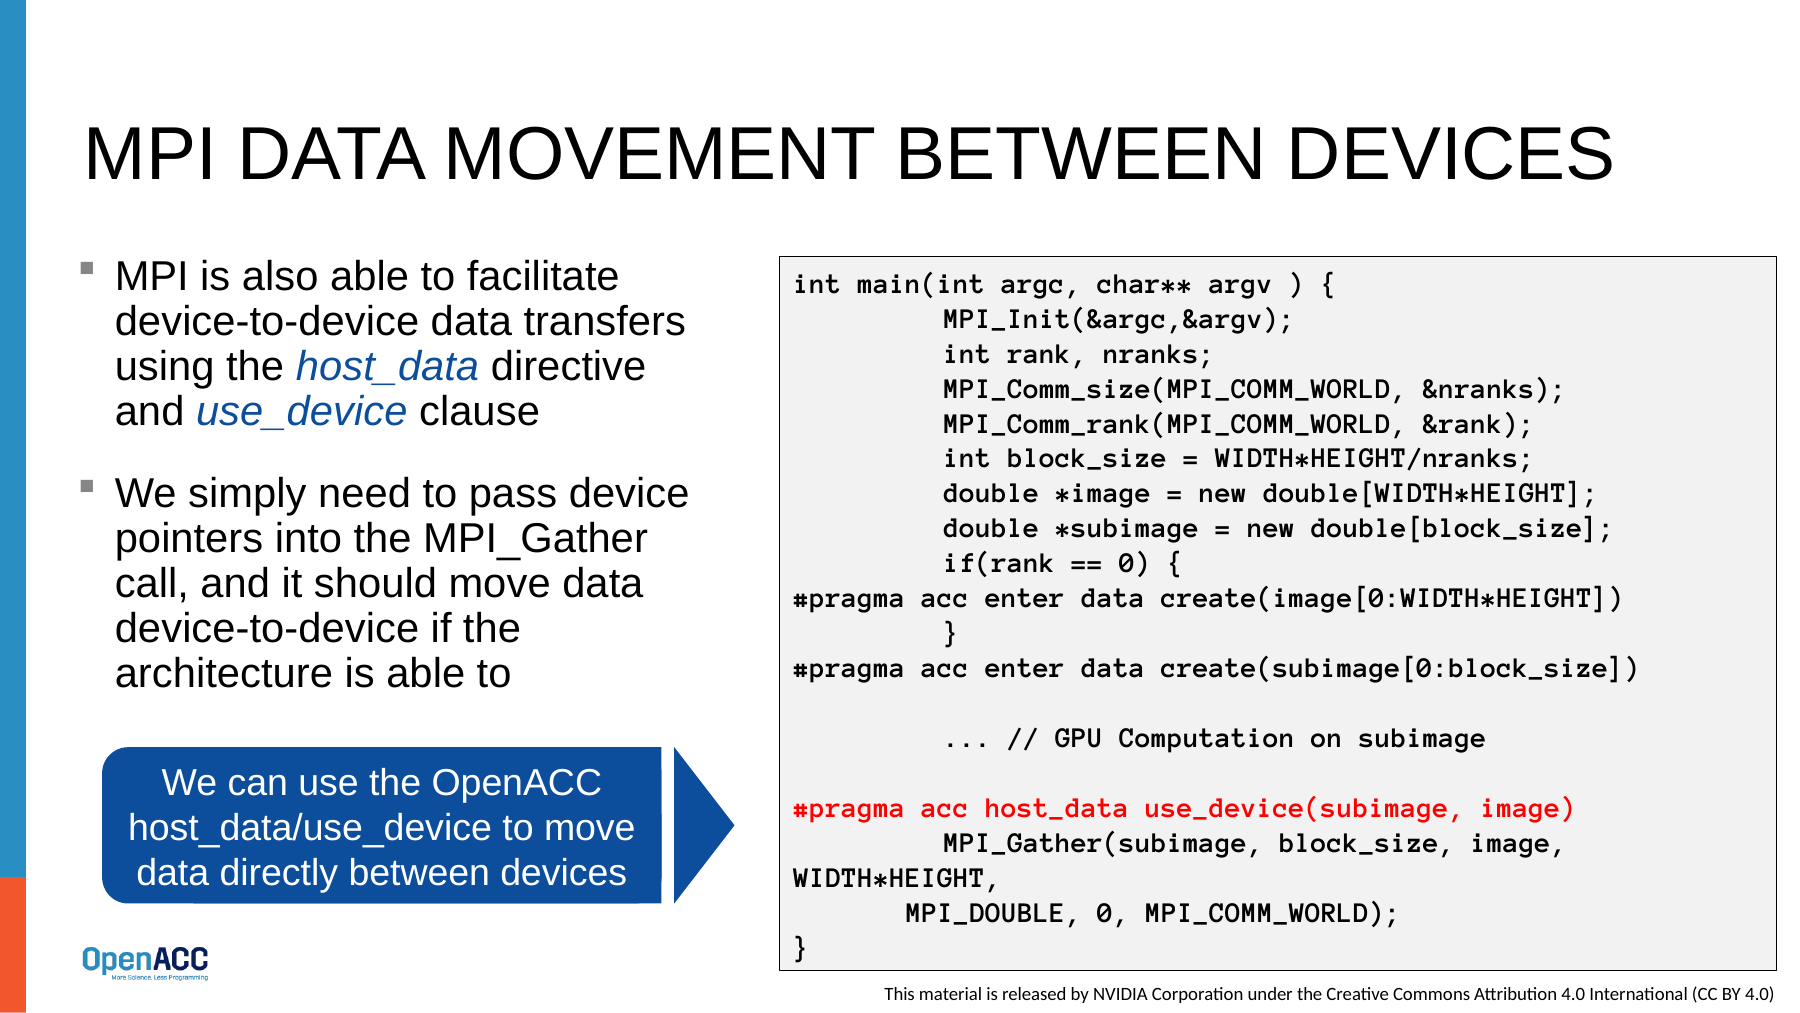

# MPI Data Movement between Devices
MPI is also able to facilitate device-to-device data transfers using the host_data directive and use_device clause
We simply need to pass device pointers into the MPI_Gather call, and it should move data device-to-device if the architecture is able to
int main(int argc, char** argv ) {
	MPI_Init(&argc,&argv);
	int rank, nranks;
	MPI_Comm_size(MPI_COMM_WORLD, &nranks);
	MPI_Comm_rank(MPI_COMM_WORLD, &rank);
	int block_size = WIDTH*HEIGHT/nranks;
	double *image = new double[WIDTH*HEIGHT];
	double *subimage = new double[block_size];
	if(rank == 0) {
#pragma acc enter data create(image[0:WIDTH*HEIGHT])
	}
#pragma acc enter data create(subimage[0:block_size])

	... // GPU Computation on subimage

#pragma acc host_data use_device(subimage, image)
	MPI_Gather(subimage, block_size, image, WIDTH*HEIGHT,
       MPI_DOUBLE, 0, MPI_COMM_WORLD);
}
We can use the OpenACC host_data/use_device to move data directly between devices